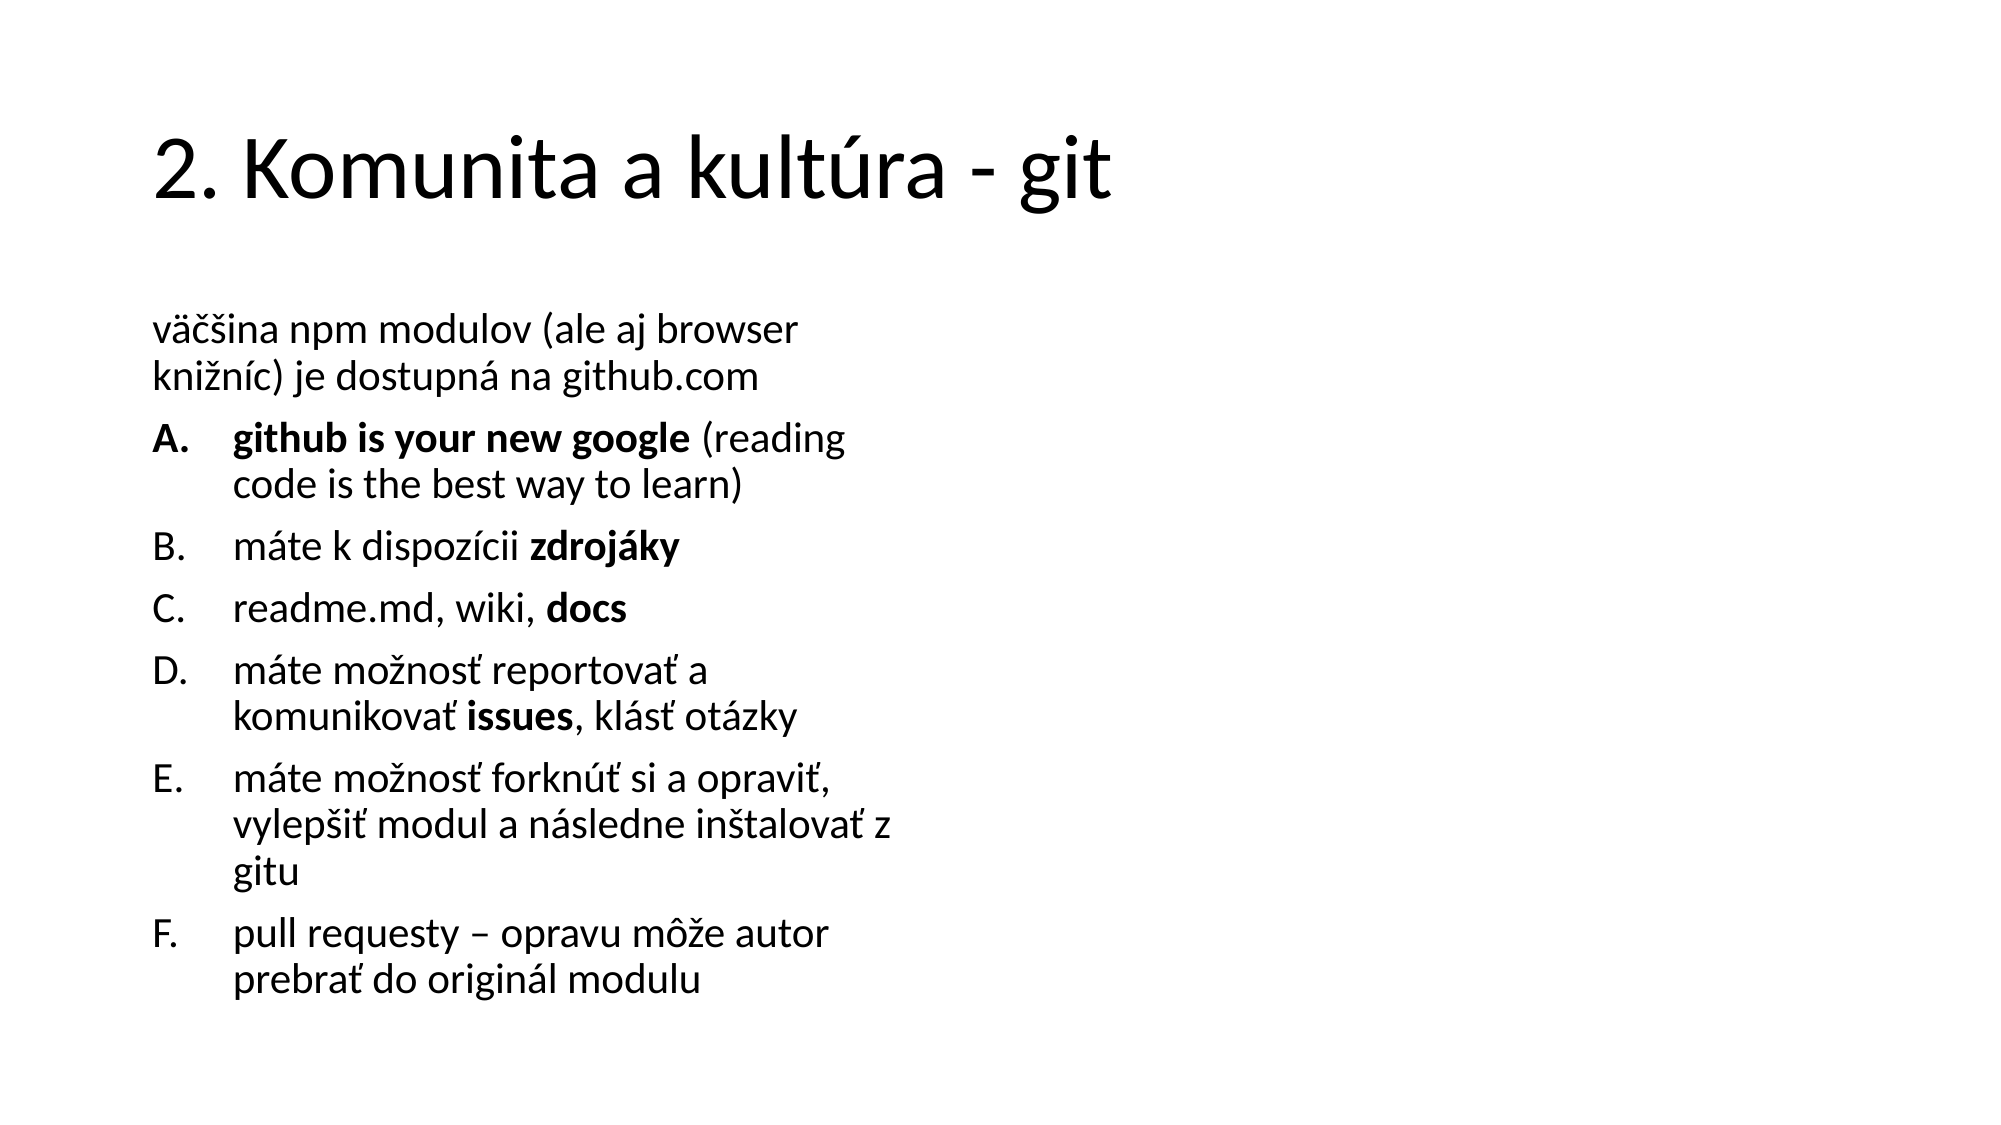

# 2. Komunita a kultúra - git
väčšina npm modulov (ale aj browser knižníc) je dostupná na github.com
github is your new google (reading code is the best way to learn)
máte k dispozícii zdrojáky
readme.md, wiki, docs
máte možnosť reportovať a komunikovať issues, klásť otázky
máte možnosť forknúť si a opraviť, vylepšiť modul a následne inštalovať z gitu
pull requesty – opravu môže autor prebrať do originál modulu